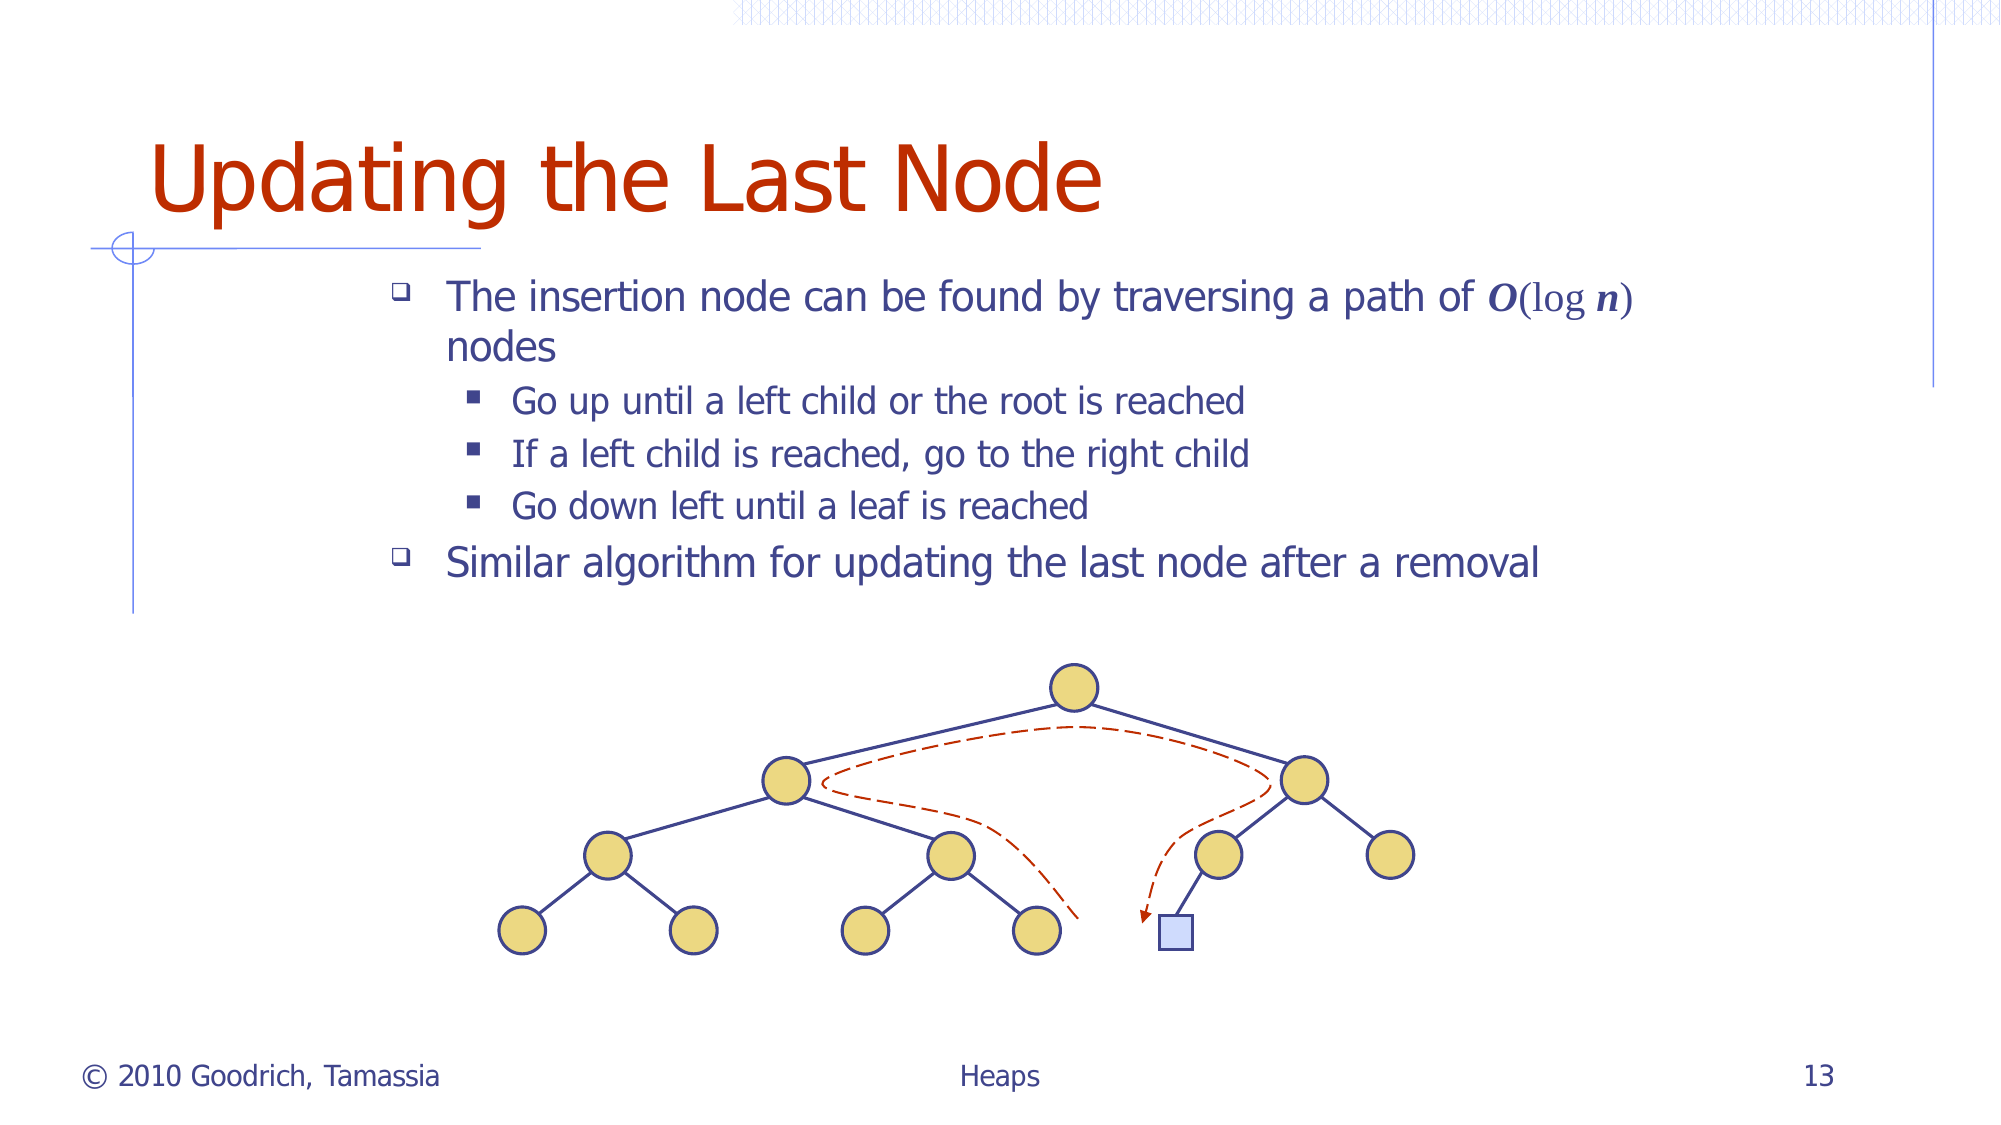

# Updating the Last Node
The insertion node can be found by traversing a path of O(log n) nodes
Go up until a left child or the root is reached
If a left child is reached, go to the right child
Go down left until a leaf is reached
Similar algorithm for updating the last node after a removal

© 2010 Goodrich, Tamassia
Heaps
13